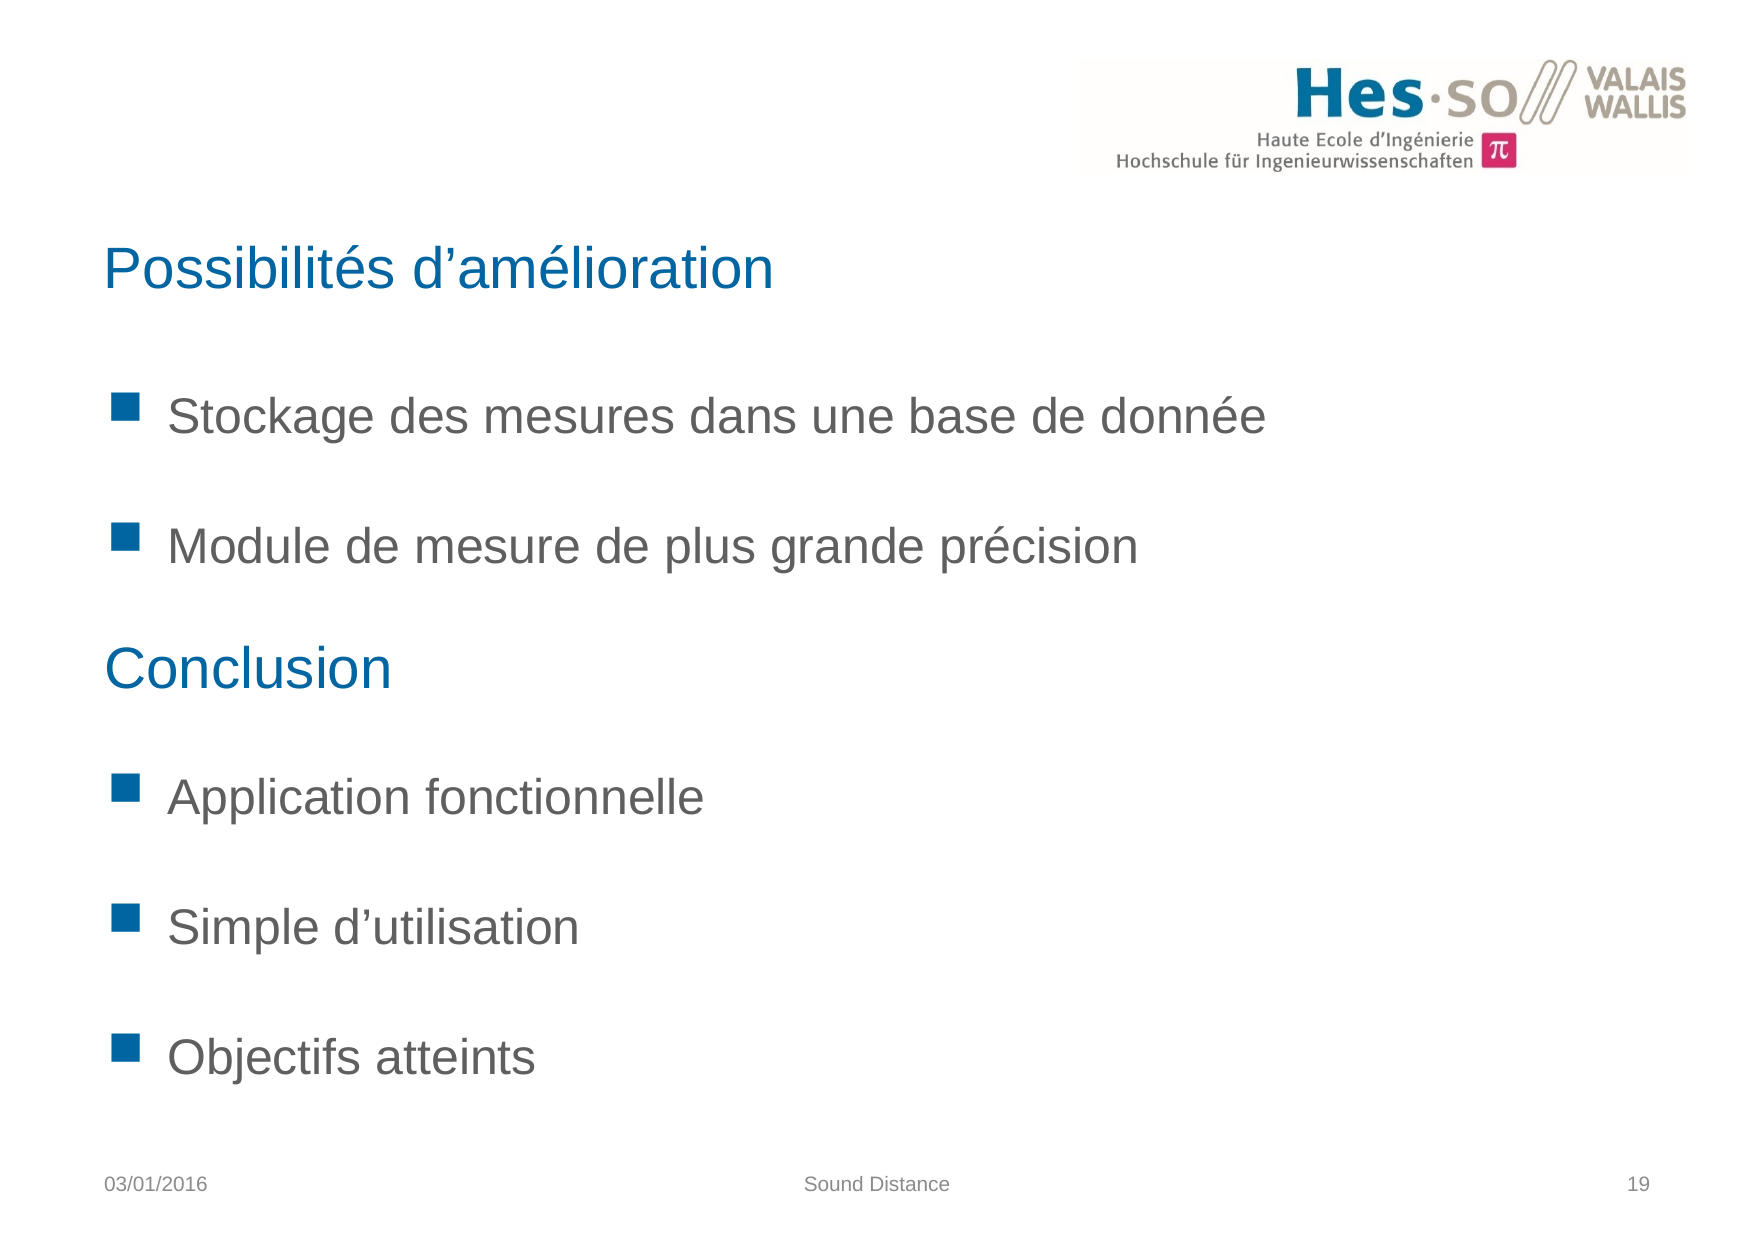

Possibilités d’amélioration
Stockage des mesures dans une base de donnée
Module de mesure de plus grande précision
# Conclusion
Application fonctionnelle
Simple d’utilisation
Objectifs atteints
03/01/2016
Sound Distance
19